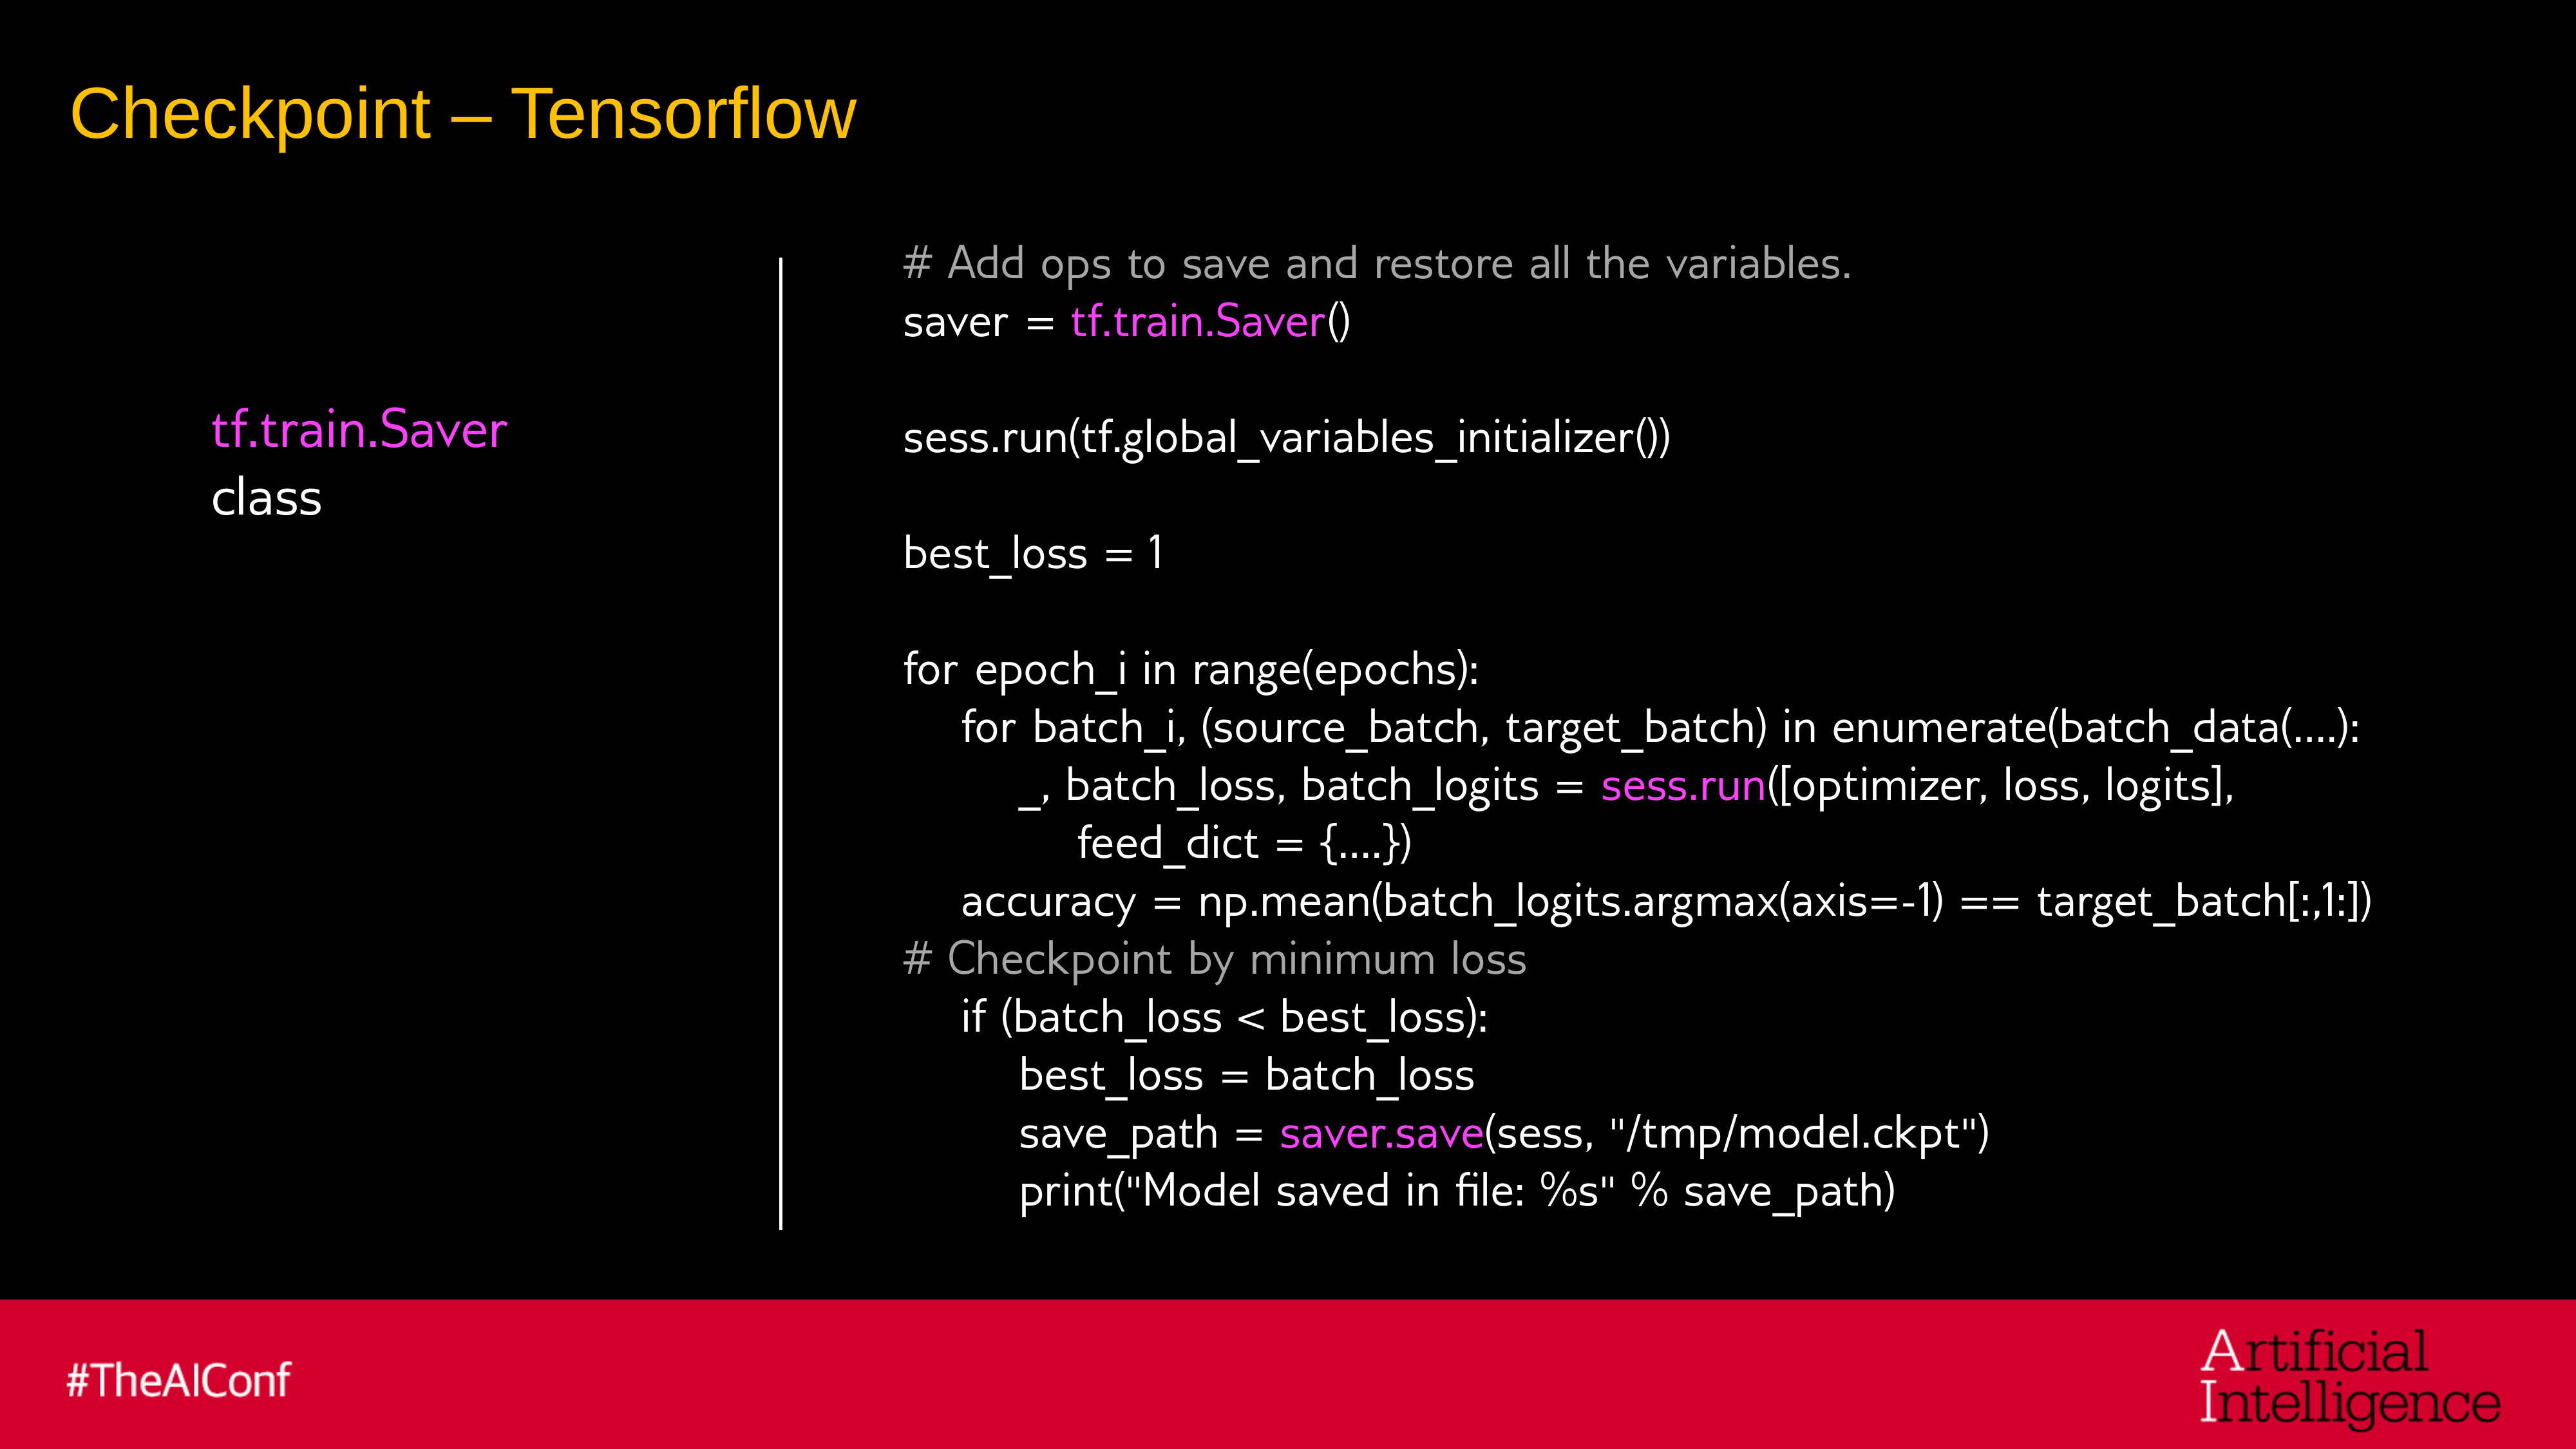

# Checkpoint – Tensorflow
# Add ops to save and restore all the variables.
saver = tf.train.Saver()

sess.run(tf.global_variables_initializer())

best_loss = 1

for epoch_i in range(epochs):
    for batch_i, (source_batch, target_batch) in enumerate(batch_data(….):
        _, batch_loss, batch_logits = sess.run([optimizer, loss, logits],
            feed_dict = {….})
    accuracy = np.mean(batch_logits.argmax(axis=-1) == target_batch[:,1:])
# Checkpoint by minimum loss
    if (batch_loss < best_loss):
        best_loss = batch_loss
        save_path = saver.save(sess, "/tmp/model.ckpt")
        print("Model saved in file: %s" % save_path)
tf.train.Saver class